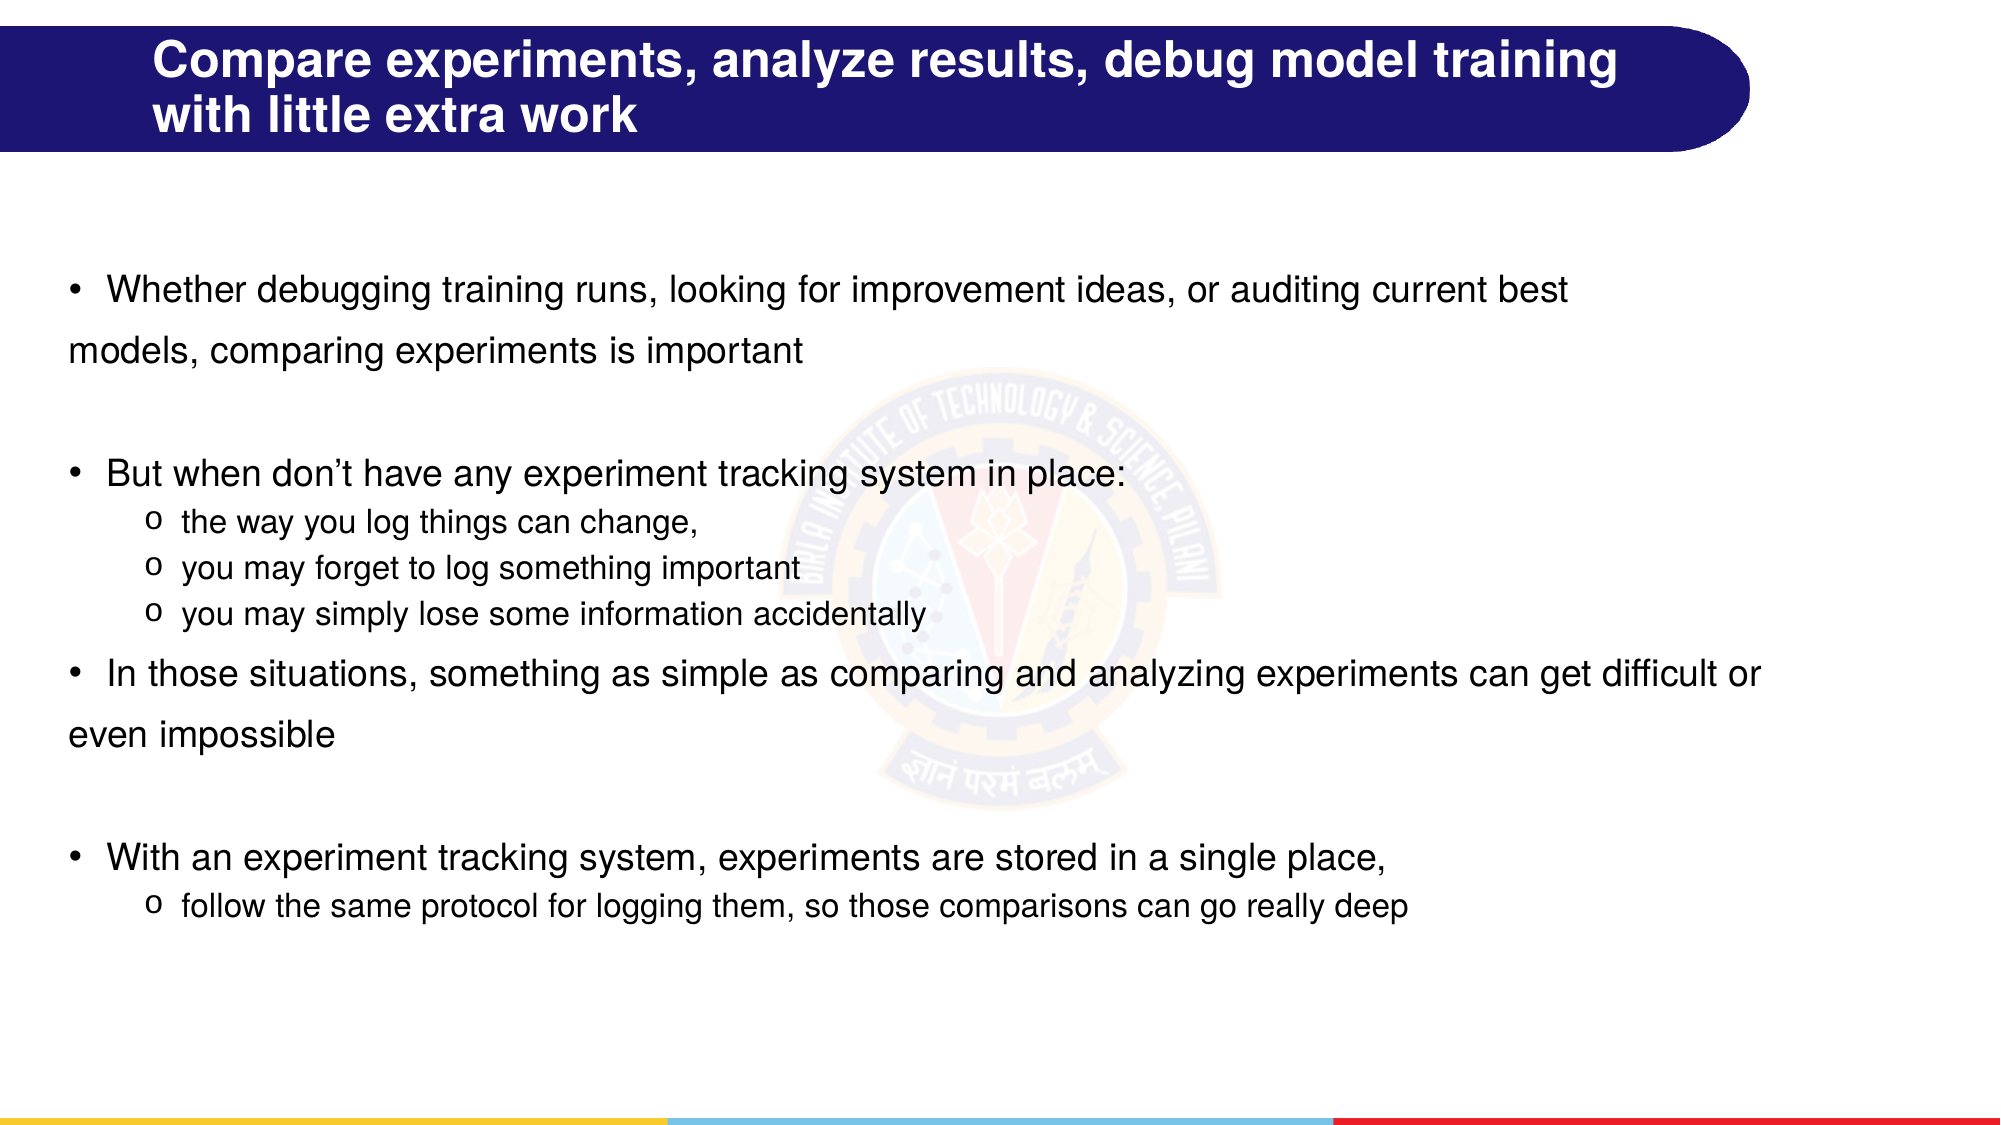

# Compare experiments, analyze results, debug model training with little extra work

Whether debugging training runs, looking for improvement ideas, or auditing current best
models, comparing experiments is important

But when don’t have any experiment tracking system in place:
the way you log things can change,
you may forget to log something important
you may simply lose some information accidentally
In those situations, something as simple as comparing and analyzing experiments can get difficult or
even impossible

With an experiment tracking system, experiments are stored in a single place,
follow the same protocol for logging them, so those comparisons can go really deep